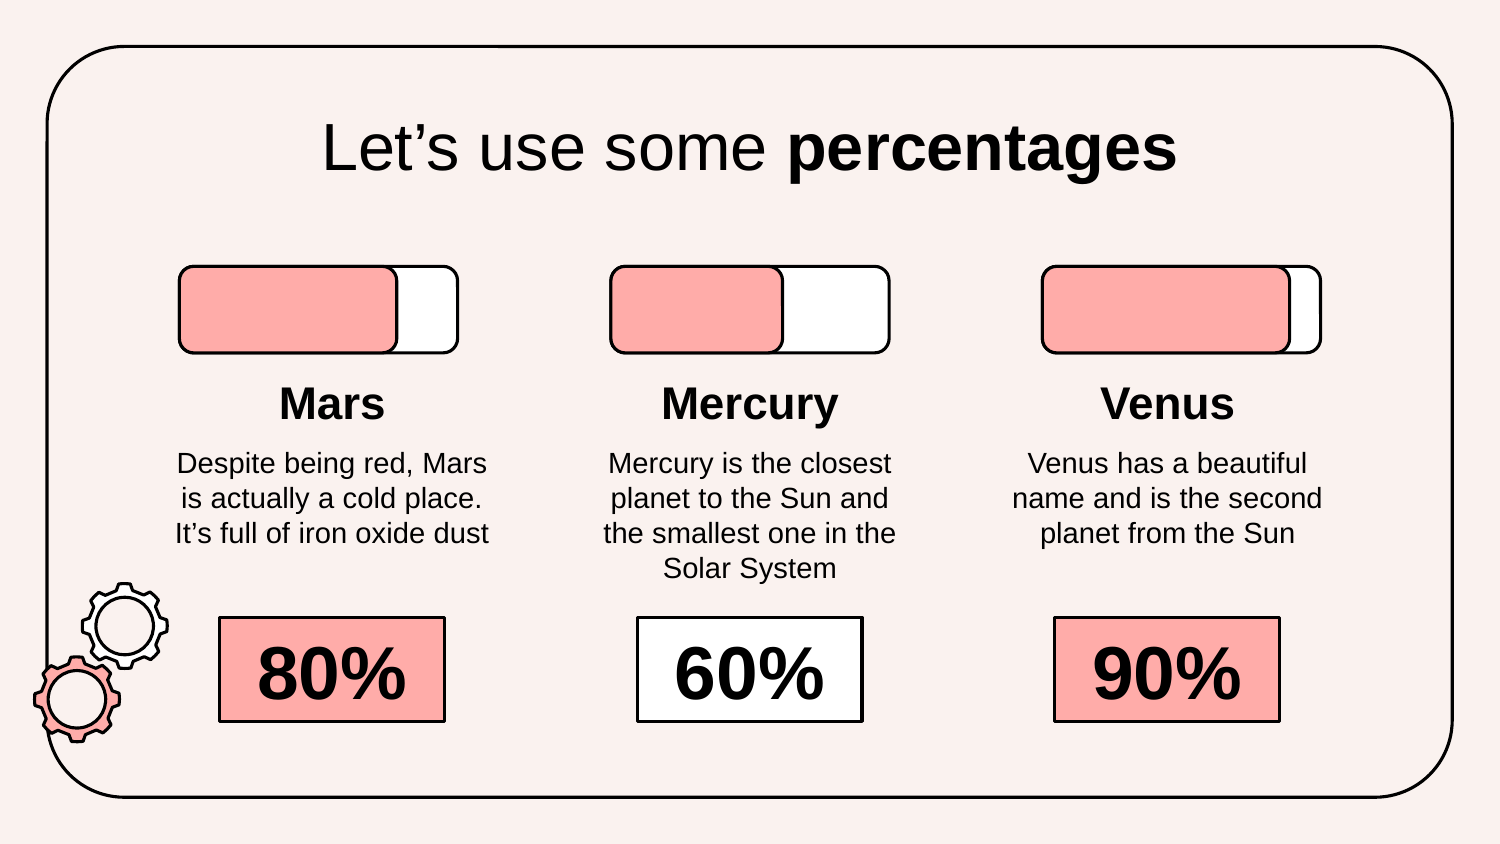

# Let’s use some percentages

Mars
Mercury
Venus
Despite being red, Mars is actually a cold place. It’s full of iron oxide dust
Mercury is the closest planet to the Sun and the smallest one in the Solar System
Venus has a beautiful name and is the second planet from the Sun

80%
60%
90%